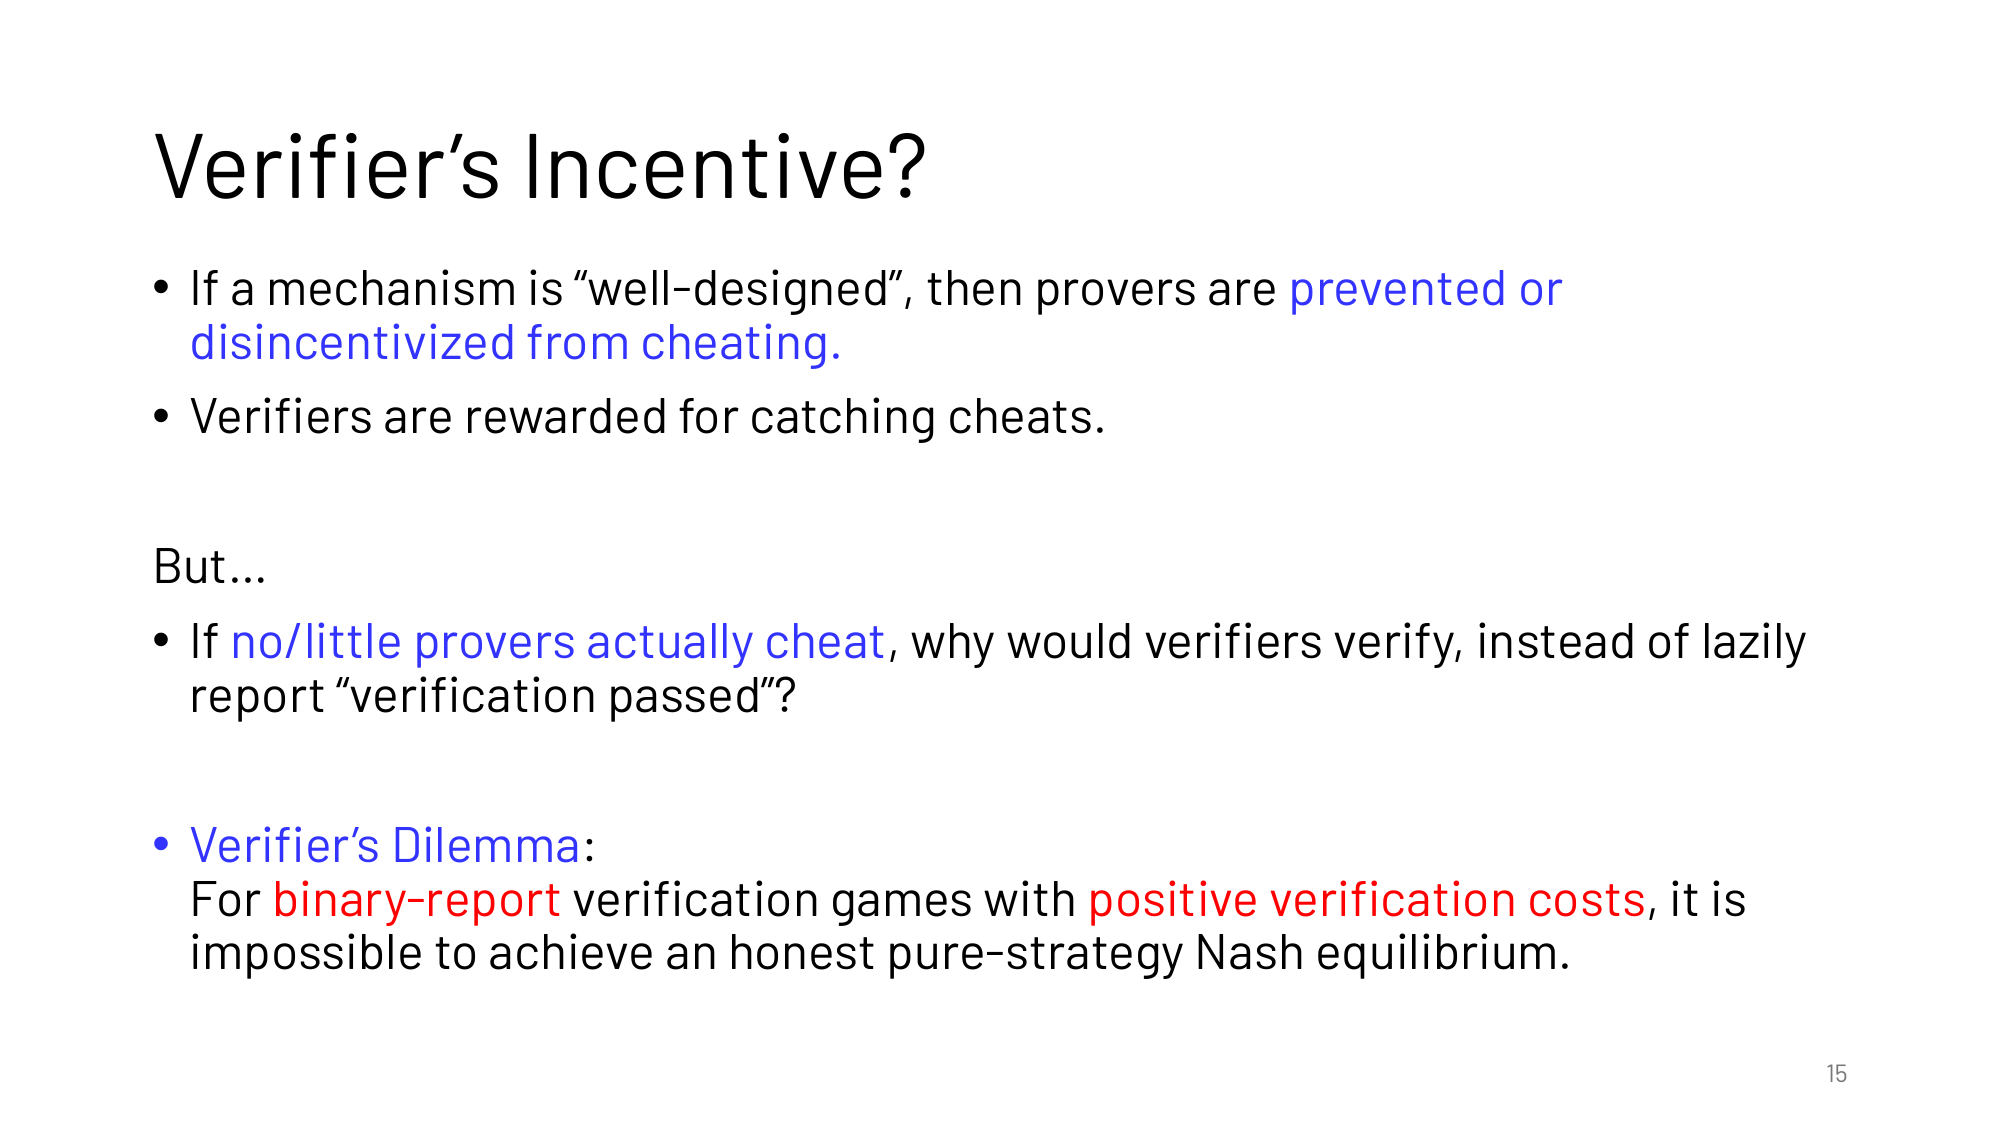

# Verifier’s Incentive?
If a mechanism is “well-designed”, then provers are prevented or disincentivized from cheating.
Verifiers are rewarded for catching cheats.

But…
If no/little provers actually cheat, why would verifiers verify, instead of lazily report “verification passed”?

Verifier’s Dilemma:
For binary-report verification games with positive verification costs, it is impossible to achieve an honest pure-strategy Nash equilibrium.
15